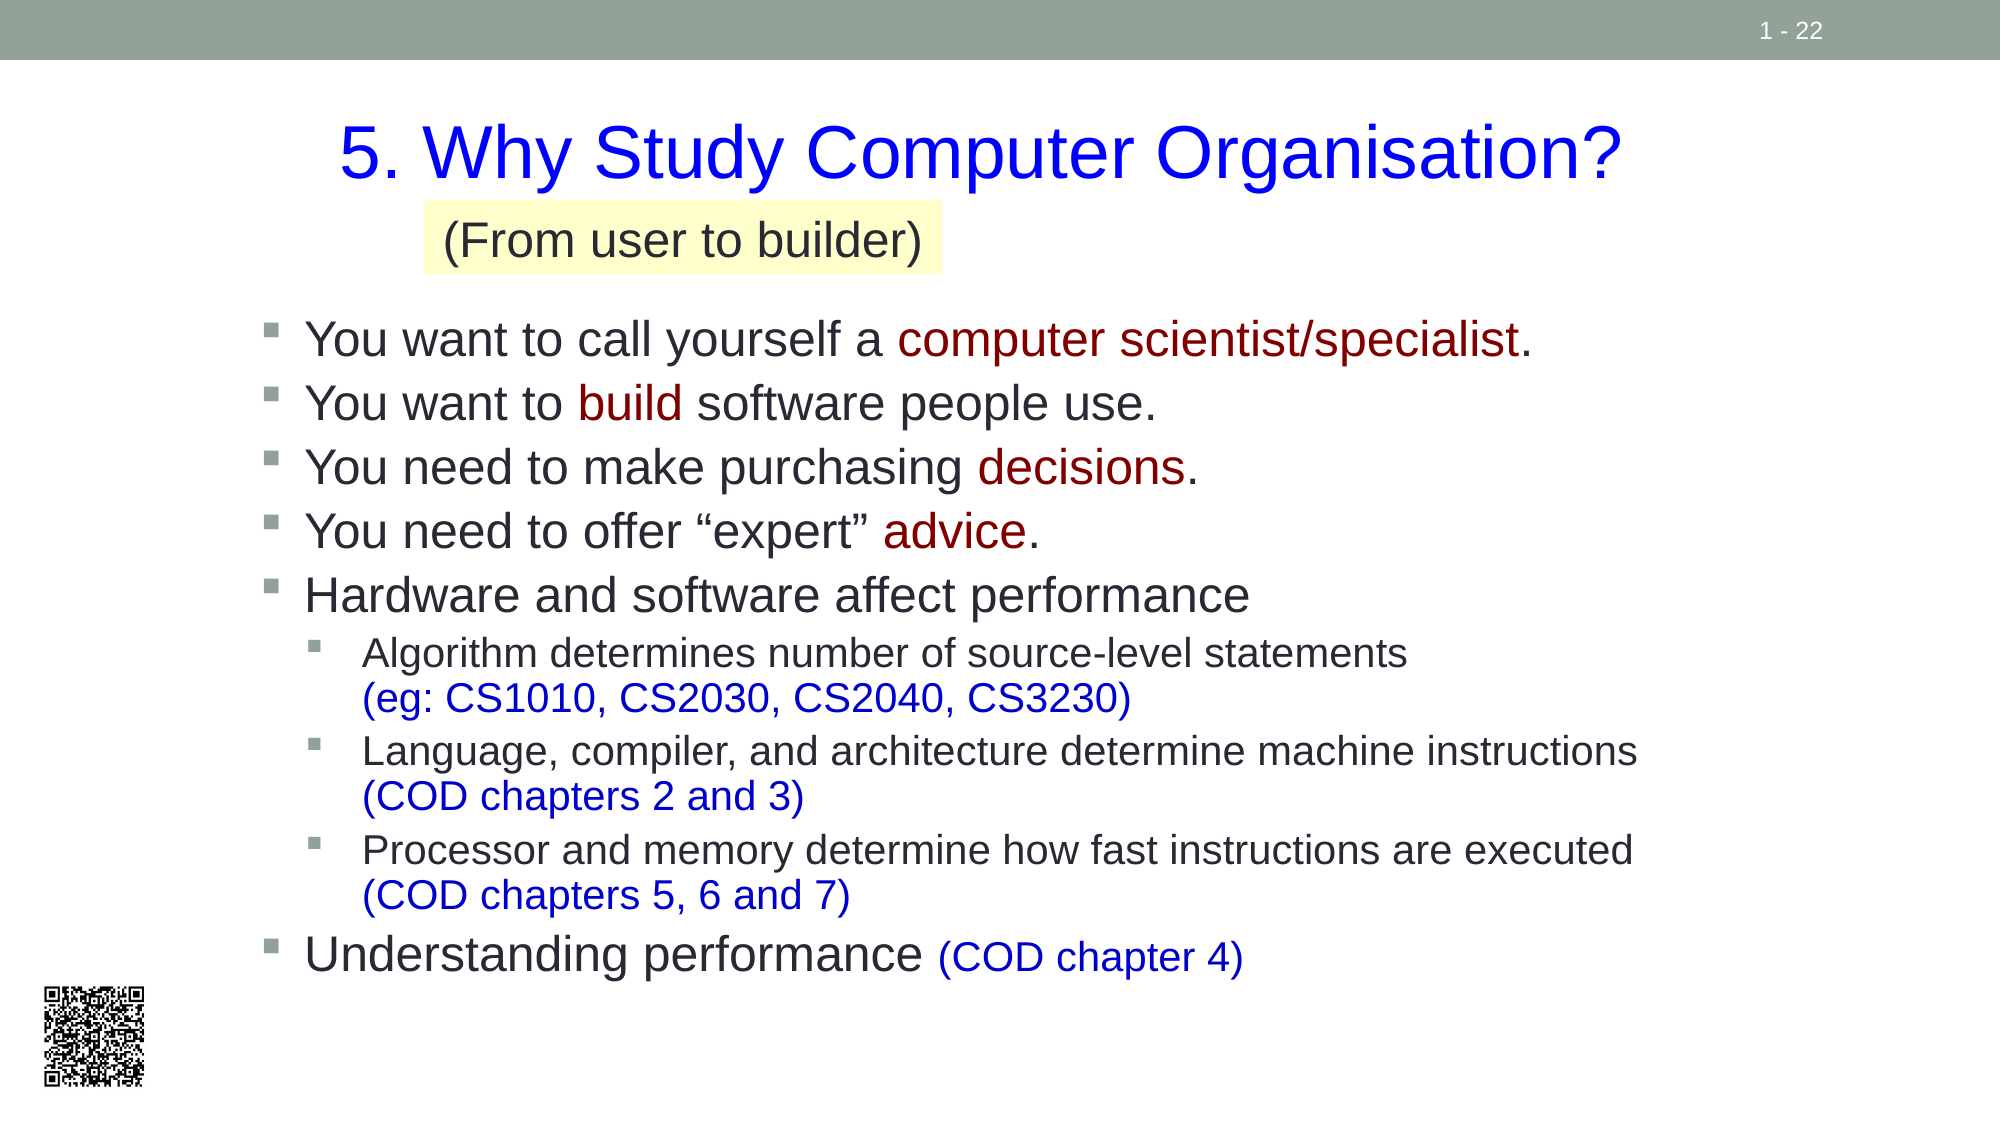

1 - 22
5. Why Study Computer Organisation?
(From user to builder)
You want to call yourself a computer scientist/specialist.
You want to build software people use.
You need to make purchasing decisions.
You need to offer “expert” advice.
Hardware and software affect performance
Algorithm determines number of source-level statements
(eg: CS1010, CS2030, CS2040, CS3230)
Language, compiler, and architecture determine machine instructions (COD chapters 2 and 3)
Processor and memory determine how fast instructions are executed (COD chapters 5, 6 and 7)
Understanding performance (COD chapter 4)